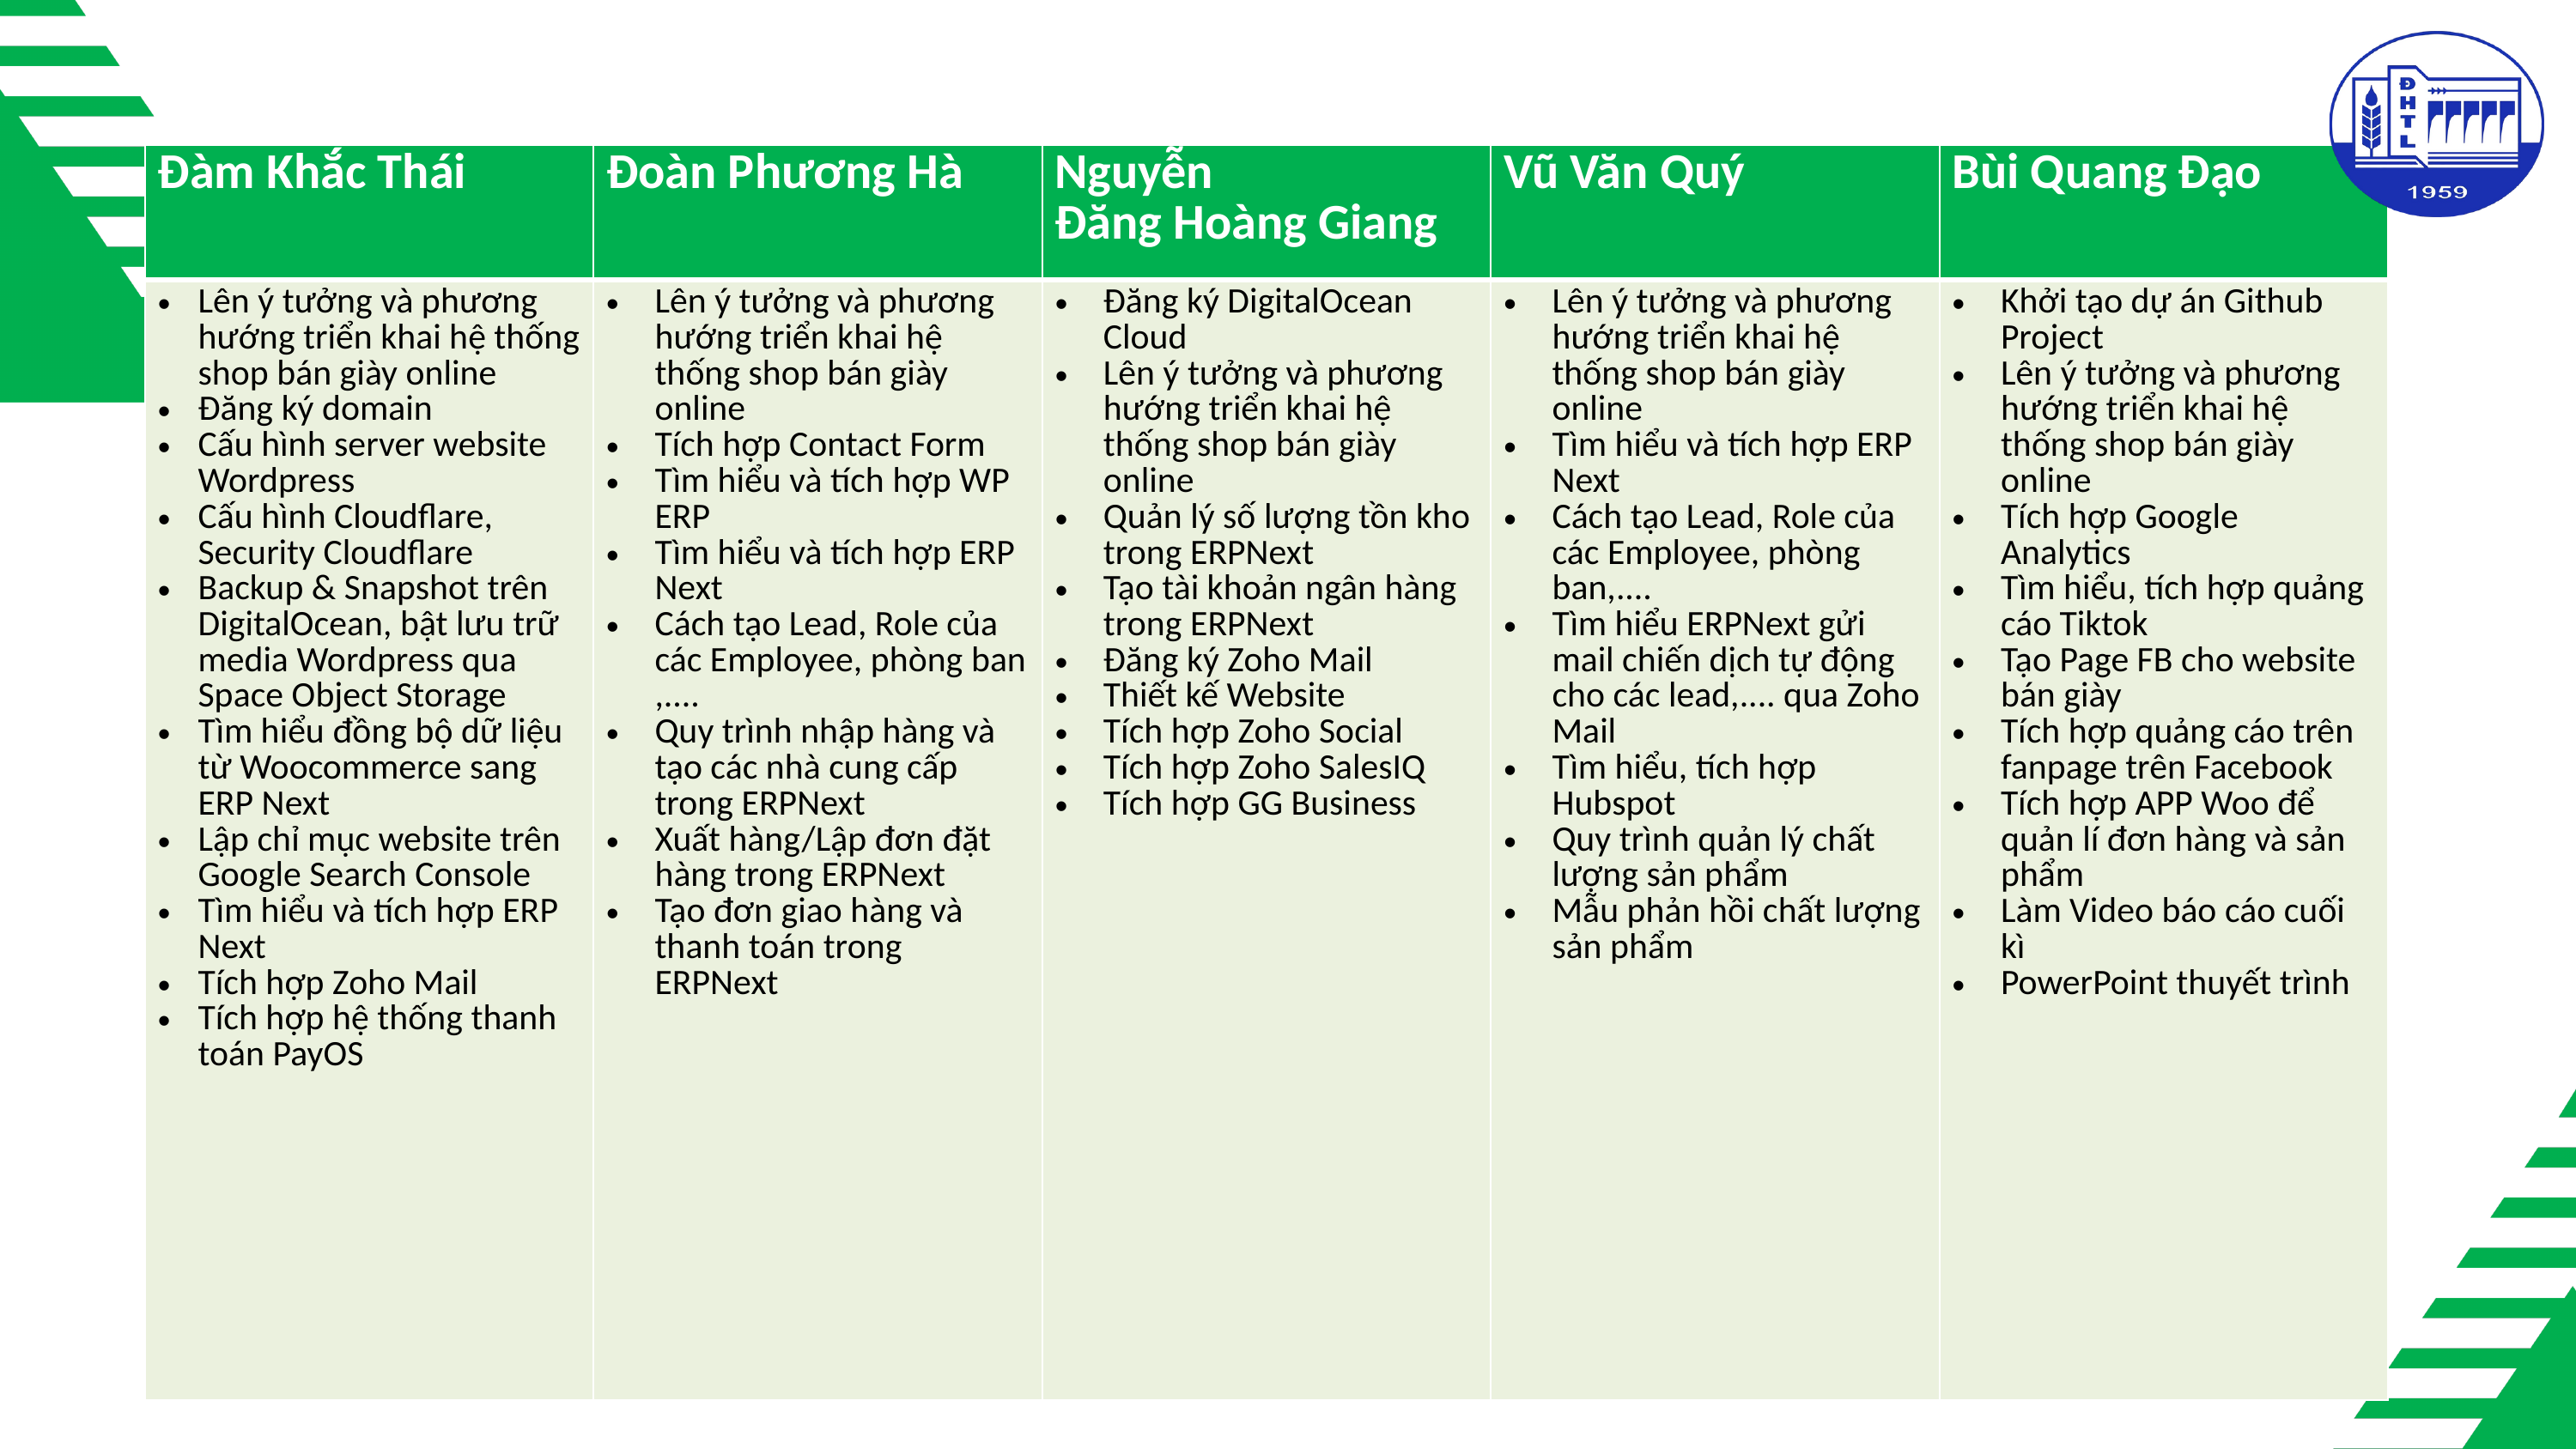

| Đàm Khắc Thái | Đoàn Phương Hà | Nguyễn Đăng Hoàng Giang | Vũ Văn Quý | Bùi Quang Đạo |
| --- | --- | --- | --- | --- |
| Lên ý tưởng và phương hướng triển khai hệ thống shop bán giày online Đăng ký domain Cấu hình server website Wordpress Cấu hình Cloudflare, Security Cloudflare Backup & Snapshot trên DigitalOcean, bật lưu trữ media Wordpress qua Space Object Storage Tìm hiểu đồng bộ dữ liệu từ Woocommerce sang ERP Next Lập chỉ mục website trên Google Search Console Tìm hiểu và tích hợp ERP Next Tích hợp Zoho Mail Tích hợp hệ thống thanh toán PayOS | Lên ý tưởng và phương hướng triển khai hệ thống shop bán giày online Tích hợp Contact Form Tìm hiểu và tích hợp WP ERP Tìm hiểu và tích hợp ERP Next Cách tạo Lead, Role của các Employee, phòng ban ,.... Quy trình nhập hàng và tạo các nhà cung cấp trong ERPNext Xuất hàng/Lập đơn đặt hàng trong ERPNext Tạo đơn giao hàng và thanh toán trong ERPNext | Đăng ký DigitalOcean Cloud Lên ý tưởng và phương hướng triển khai hệ thống shop bán giày online Quản lý số lượng tồn kho trong ERPNext Tạo tài khoản ngân hàng trong ERPNext Đăng ký Zoho Mail Thiết kế Website Tích hợp Zoho Social Tích hợp Zoho SalesIQ Tích hợp GG Business | Lên ý tưởng và phương hướng triển khai hệ thống shop bán giày online Tìm hiểu và tích hợp ERP Next Cách tạo Lead, Role của các Employee, phòng ban,.... Tìm hiểu ERPNext gửi mail chiến dịch tự động cho các lead,.... qua Zoho Mail Tìm hiểu, tích hợp Hubspot Quy trình quản lý chất lượng sản phẩm Mẫu phản hồi chất lượng sản phẩm | Khởi tạo dự án Github Project Lên ý tưởng và phương hướng triển khai hệ thống shop bán giày online Tích hợp Google Analytics Tìm hiểu, tích hợp quảng cáo Tiktok Tạo Page FB cho website bán giày Tích hợp quảng cáo trên fanpage trên Facebook Tích hợp APP Woo để quản lí đơn hàng và sản phẩm Làm Video báo cáo cuối kì PowerPoint thuyết trình |